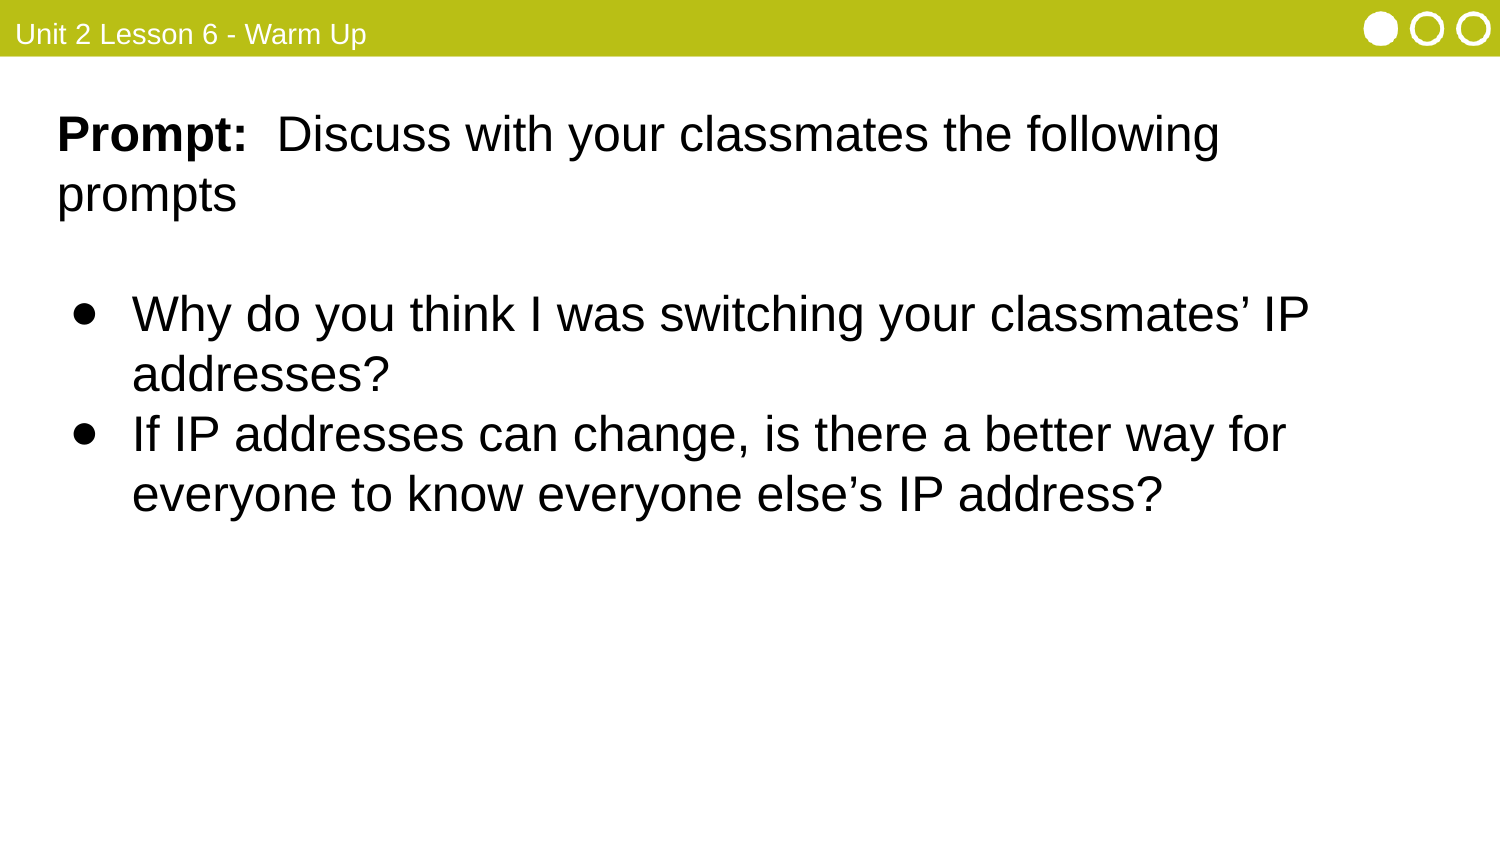

Unit 2 Lesson 6 - Warm Up
Prompt:  Discuss with your classmates the following prompts

Why do you think I was switching your classmates’ IP addresses?
If IP addresses can change, is there a better way for everyone to know everyone else’s IP address?